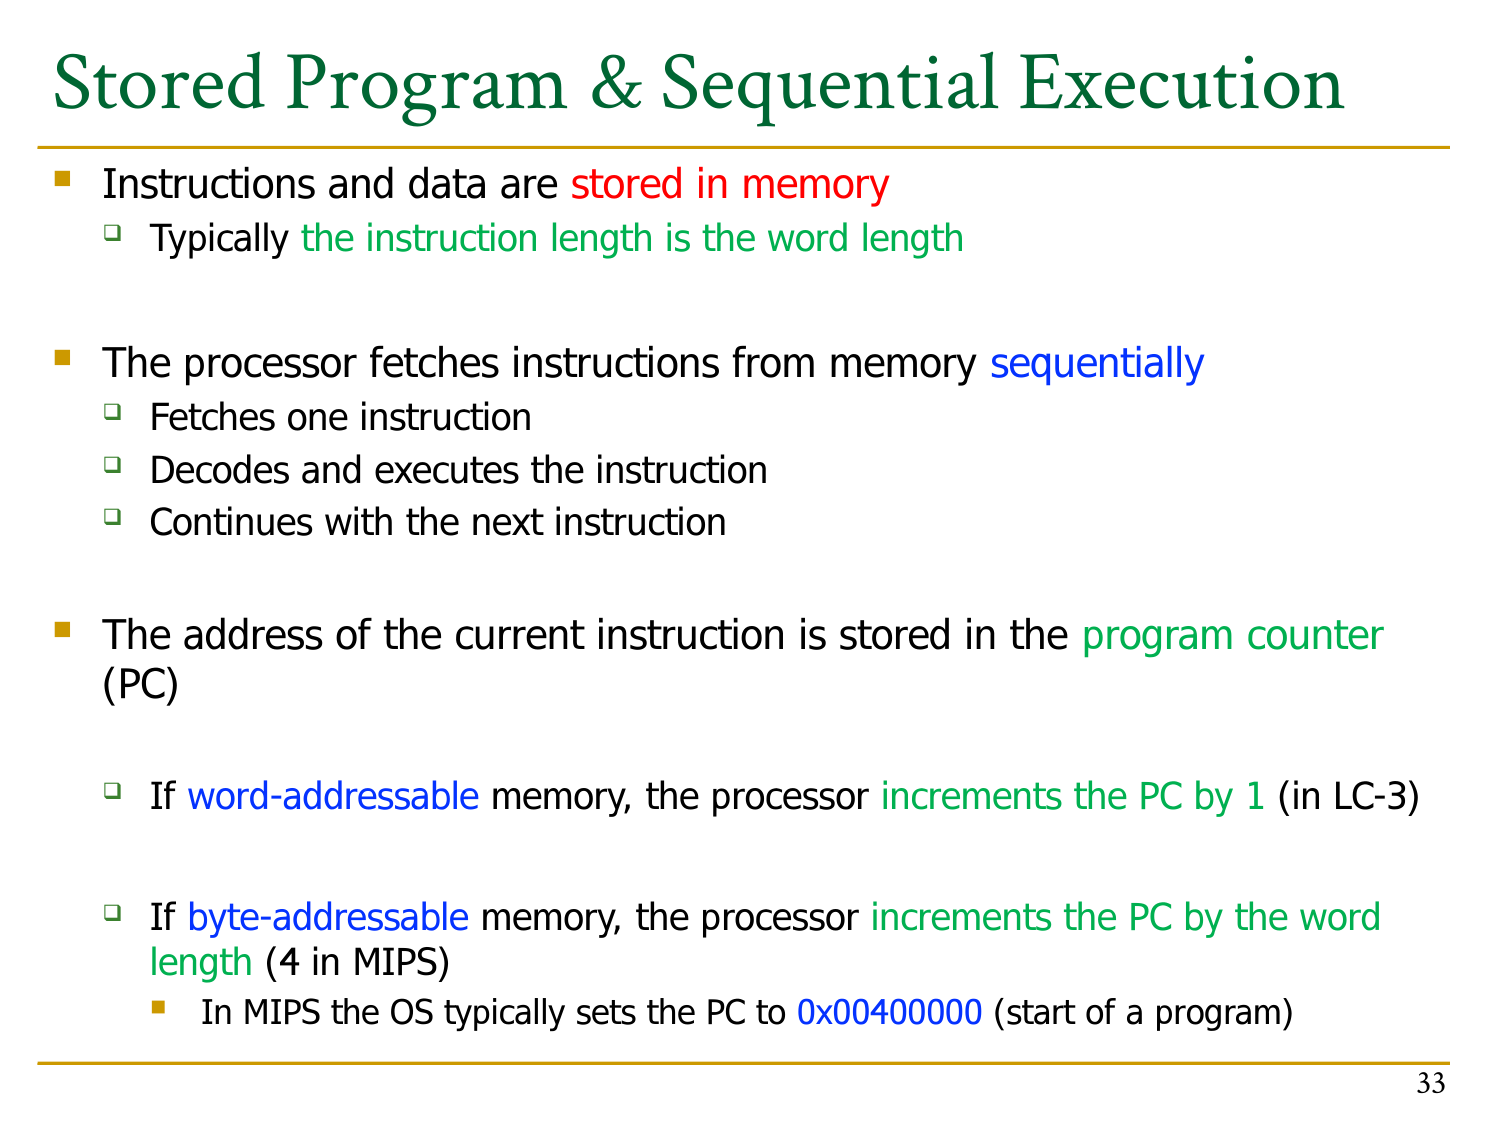

# Stored Program & Sequential Execution
Instructions and data are stored in memory
Typically the instruction length is the word length

The processor fetches instructions from memory sequentially
Fetches one instruction
Decodes and executes the instruction
Continues with the next instruction

The address of the current instruction is stored in the program counter (PC)

If word-addressable memory, the processor increments the PC by 1 (in LC-3)

If byte-addressable memory, the processor increments the PC by the word length (4 in MIPS)
In MIPS the OS typically sets the PC to 0x00400000 (start of a program)
33